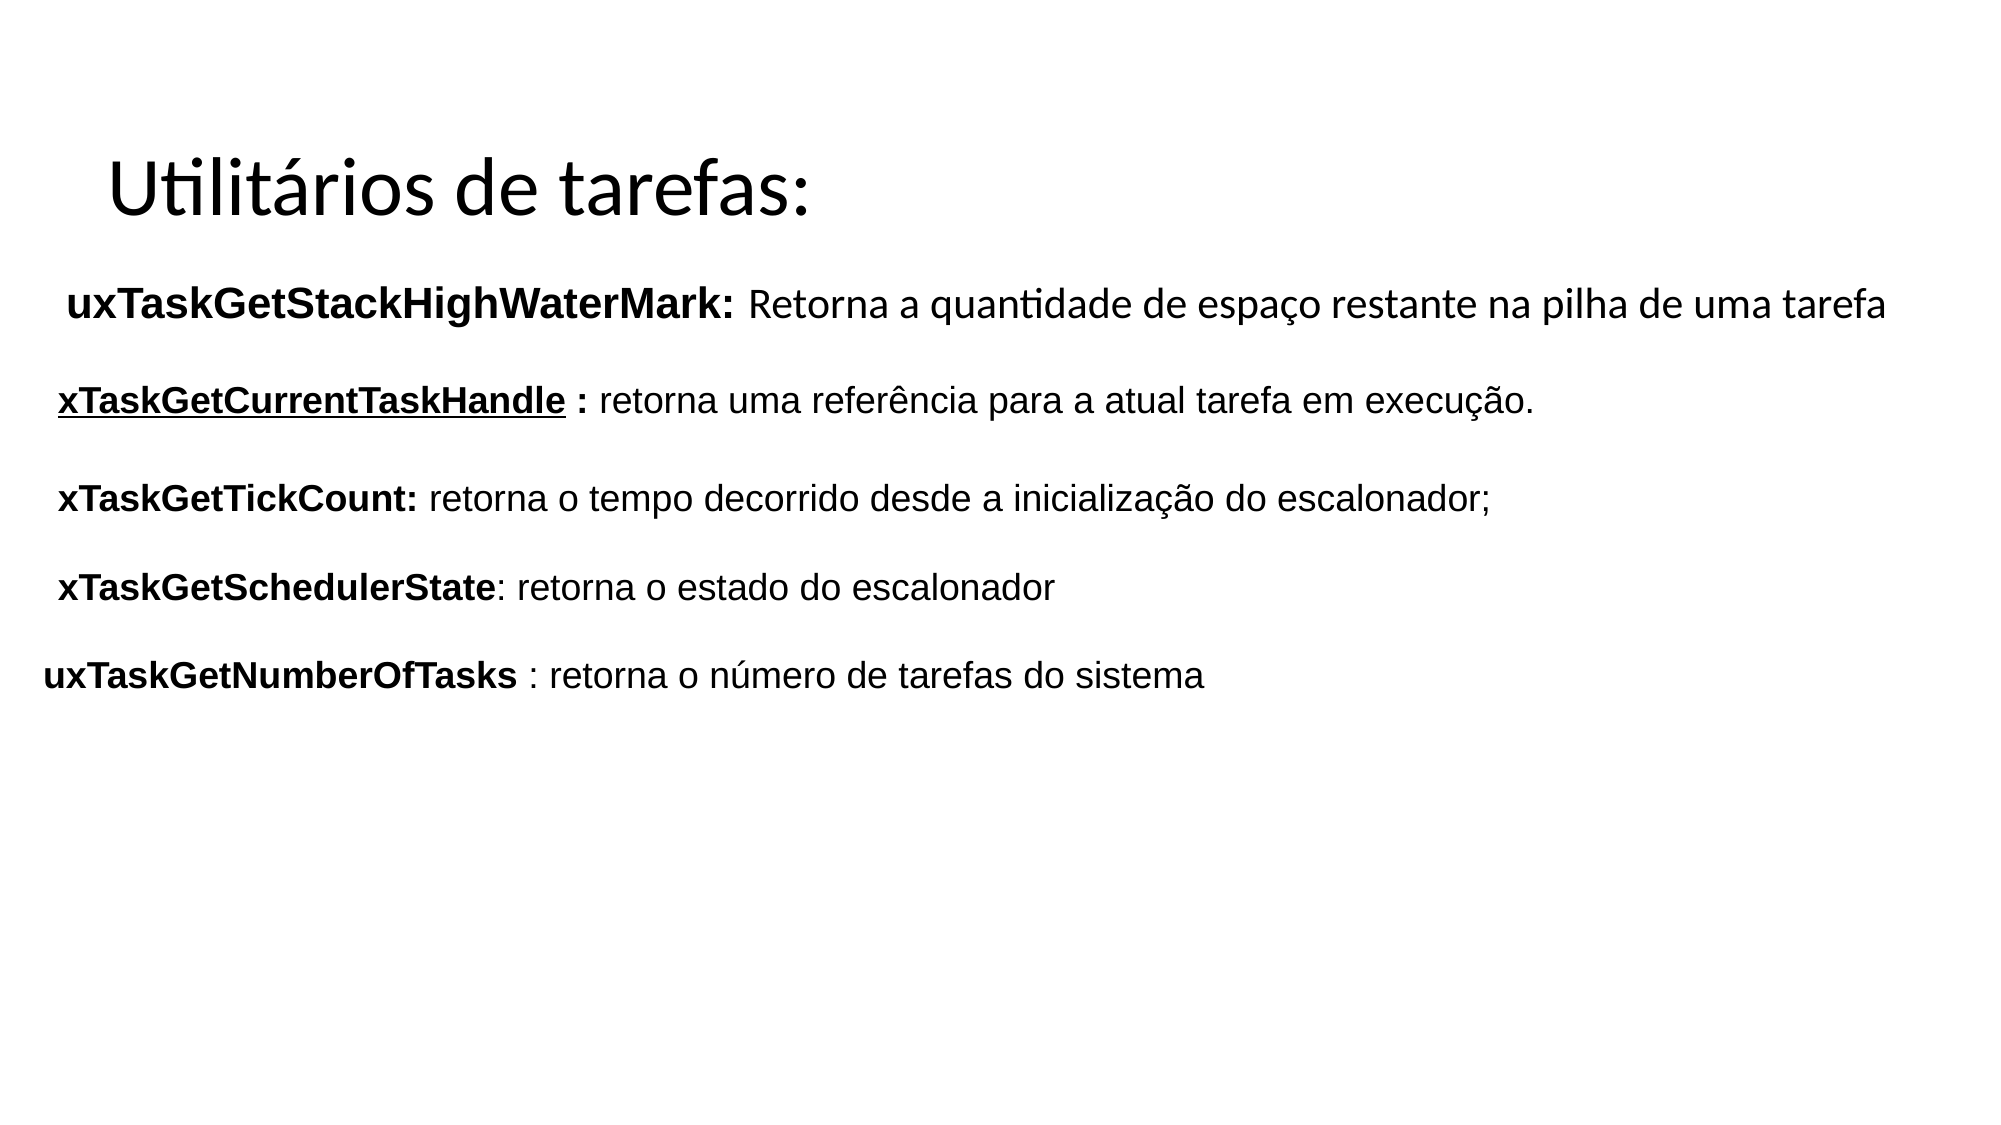

Utilitários de tarefas:
uxTaskGetStackHighWaterMark: Retorna a quantidade de espaço restante na pilha de uma tarefa

xTaskGetCurrentTaskHandle : retorna uma referência para a atual tarefa em execução.
xTaskGetTickCount: retorna o tempo decorrido desde a inicialização do escalonador;
xTaskGetSchedulerState: retorna o estado do escalonador
uxTaskGetNumberOfTasks : retorna o número de tarefas do sistema